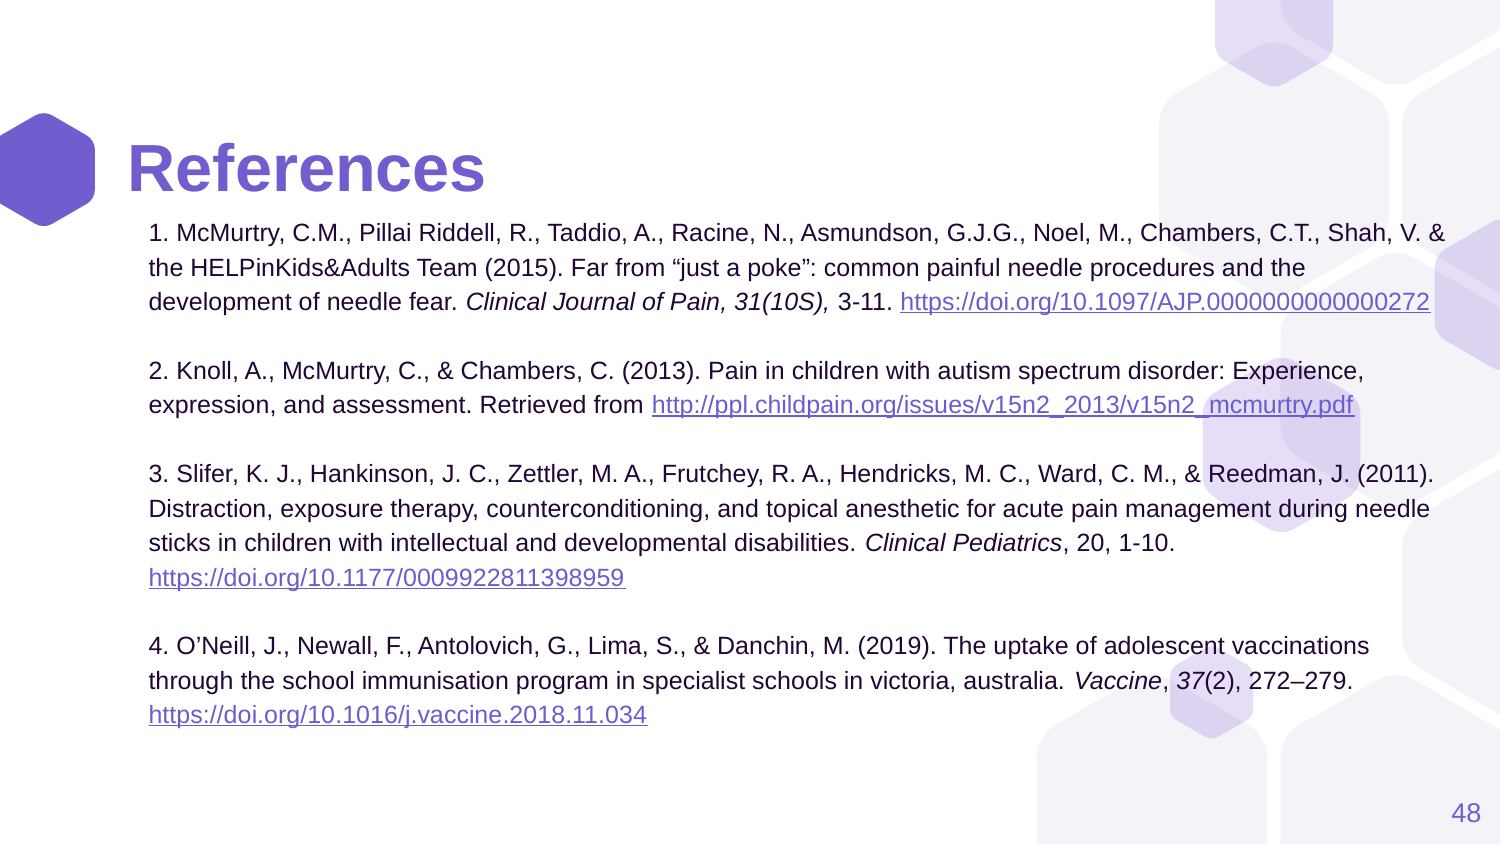

# References
1. McMurtry, C.M., Pillai Riddell, R., Taddio, A., Racine, N., Asmundson, G.J.G., Noel, M., Chambers, C.T., Shah, V. & the HELPinKids&Adults Team (2015). Far from “just a poke”: common painful needle procedures and the development of needle fear. Clinical Journal of Pain, 31(10S), 3-11. https://doi.org/10.1097/AJP.0000000000000272

2. Knoll, A., McMurtry, C., & Chambers, C. (2013). Pain in children with autism spectrum disorder: Experience, expression, and assessment. Retrieved from http://ppl.childpain.org/issues/v15n2_2013/v15n2_mcmurtry.pdf

3. Slifer, K. J., Hankinson, J. C., Zettler, M. A., Frutchey, R. A., Hendricks, M. C., Ward, C. M., & Reedman, J. (2011). Distraction, exposure therapy, counterconditioning, and topical anesthetic for acute pain management during needle sticks in children with intellectual and developmental disabilities. Clinical Pediatrics, 20, 1-10. https://doi.org/10.1177/0009922811398959

4. O’Neill, J., Newall, F., Antolovich, G., Lima, S., & Danchin, M. (2019). The uptake of adolescent vaccinations through the school immunisation program in specialist schools in victoria, australia. Vaccine, 37(2), 272–279. https://doi.org/10.1016/j.vaccine.2018.11.034

48